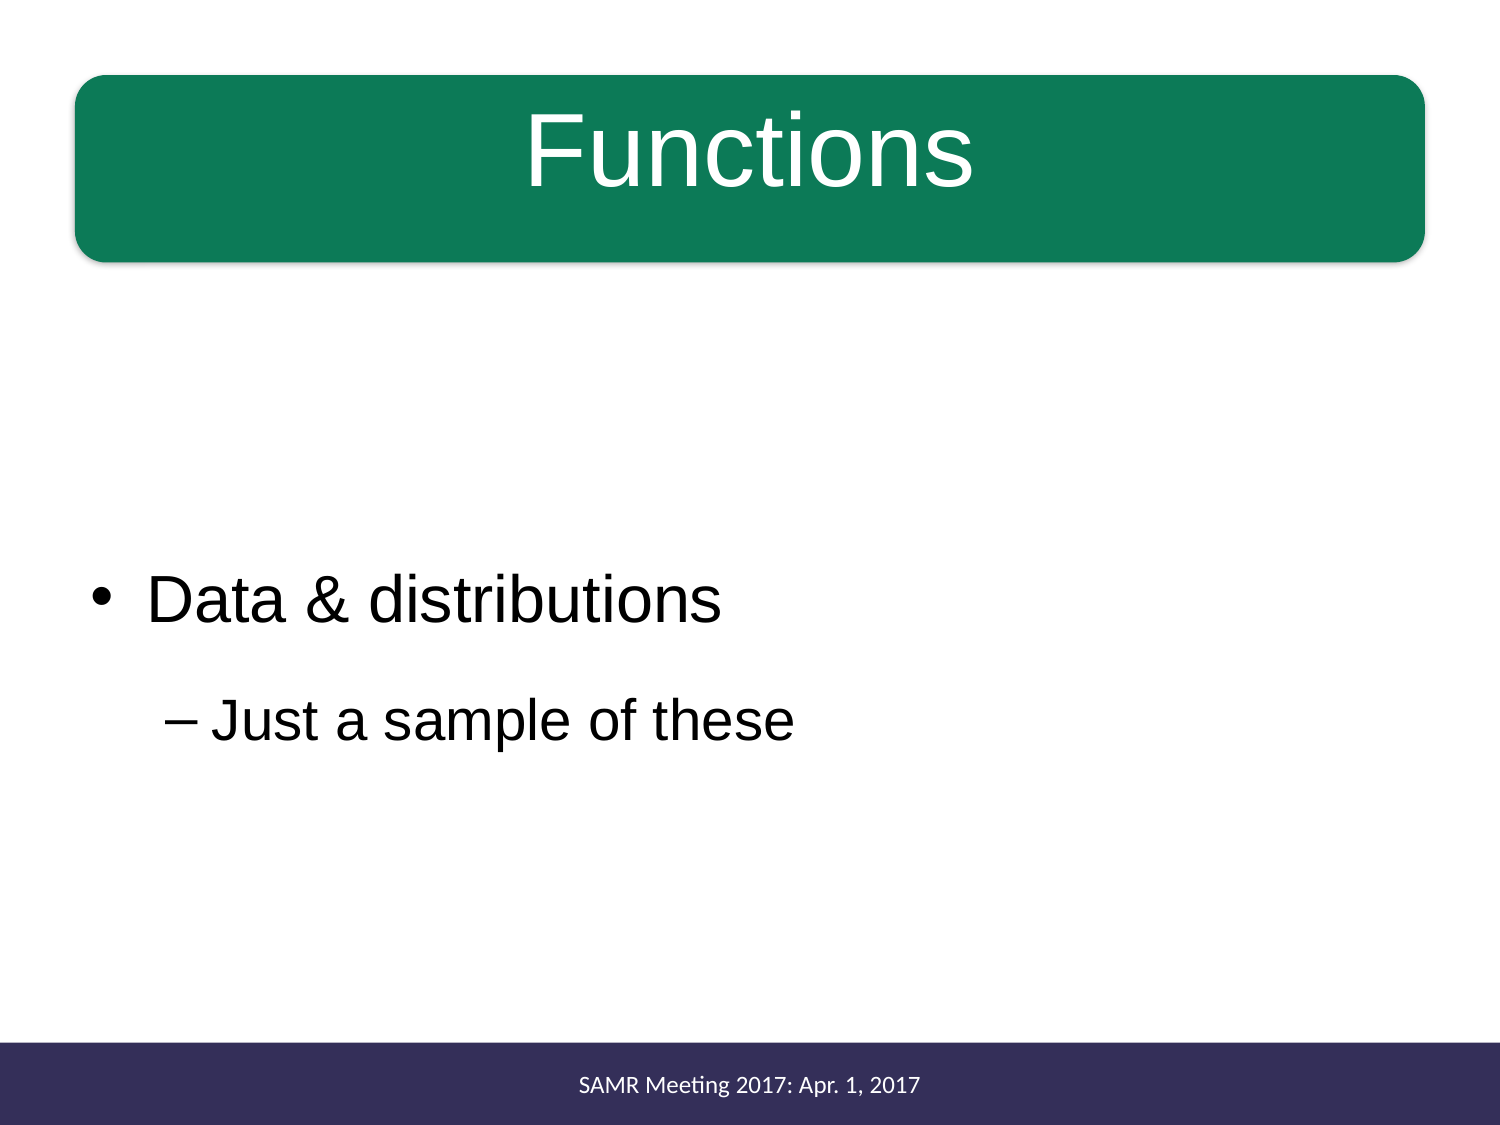

# Functions
Data & distributions
Just a sample of these